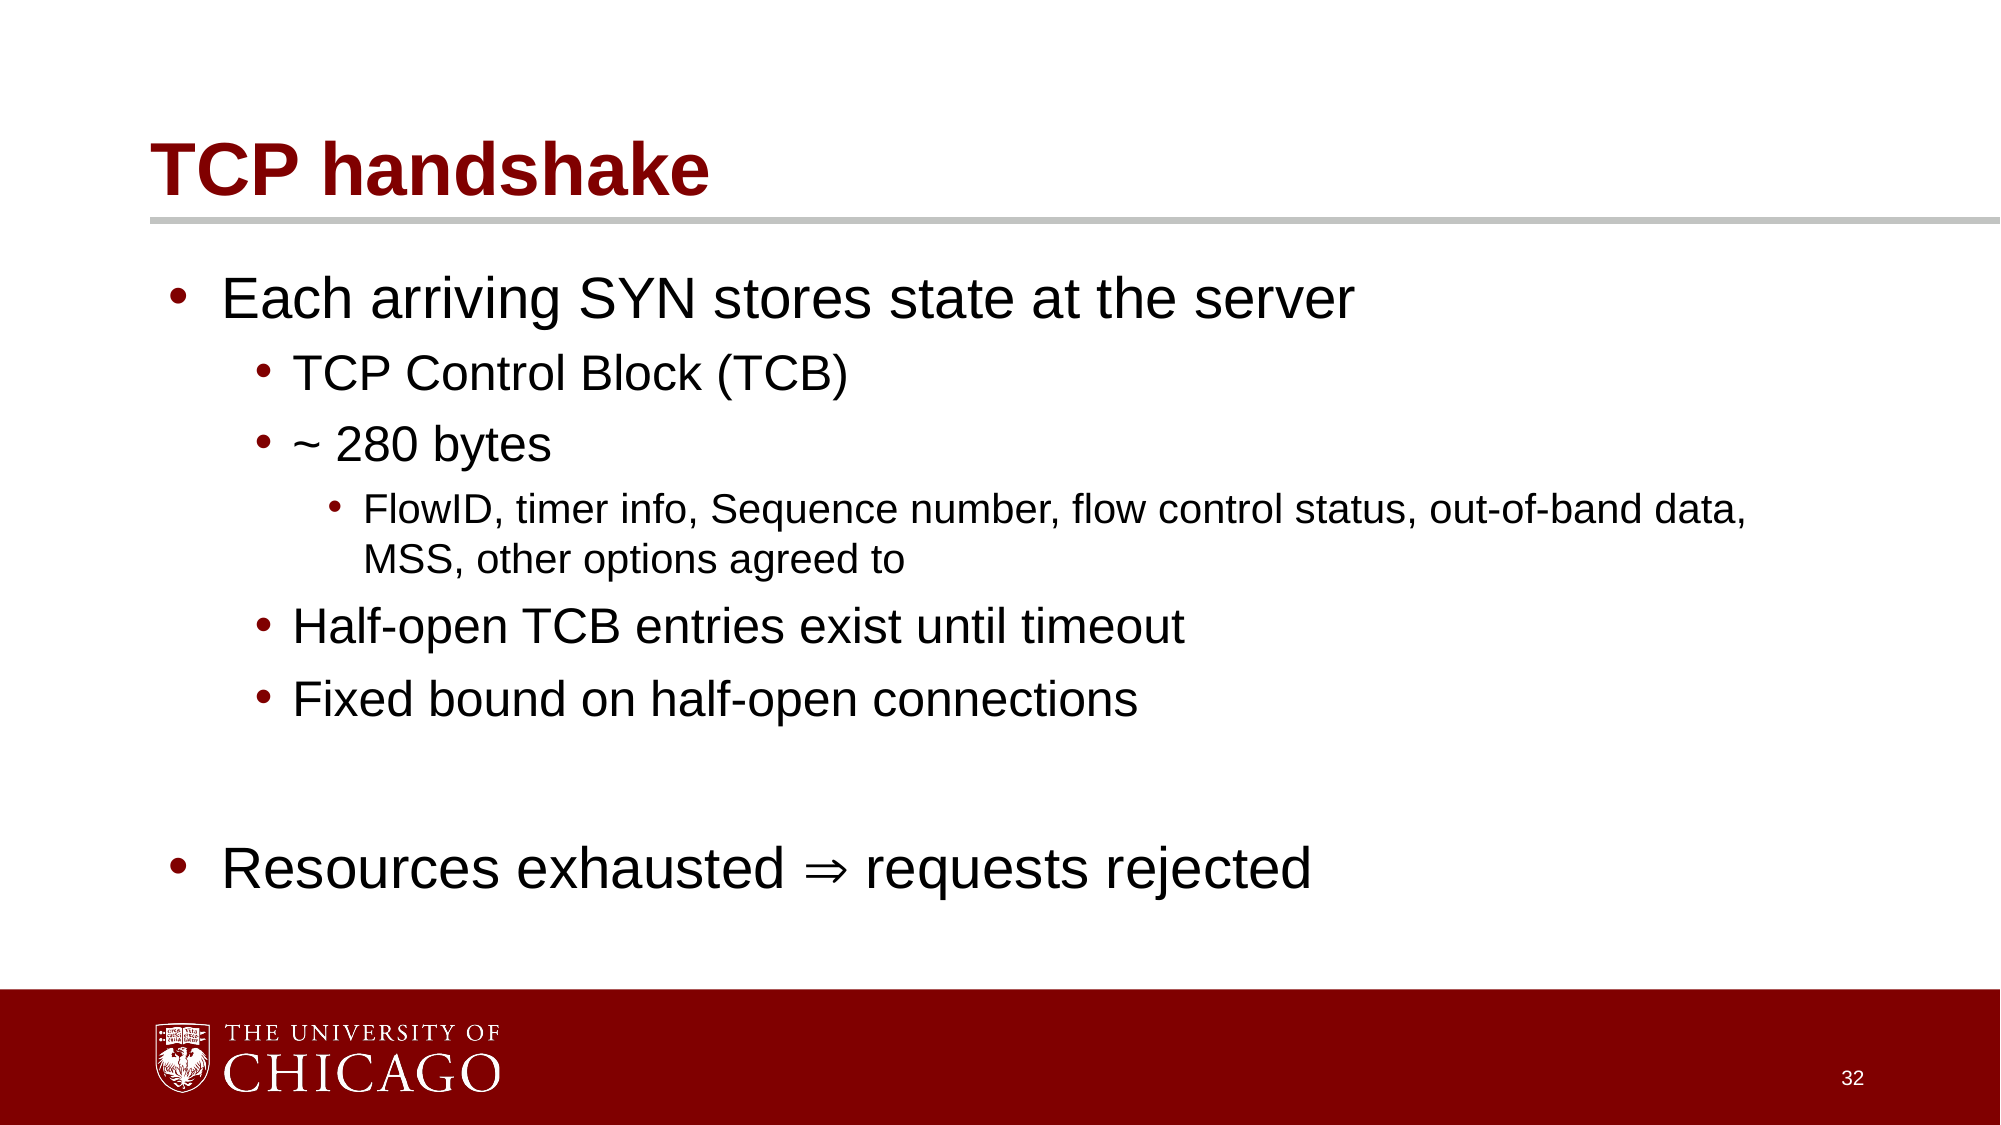

# TCP handshake
Each arriving SYN stores state at the server
TCP Control Block (TCB)
~ 280 bytes
FlowID, timer info, Sequence number, flow control status, out-of-band data, MSS, other options agreed to
Half-open TCB entries exist until timeout
Fixed bound on half-open connections

Resources exhausted ⇒ requests rejected
32